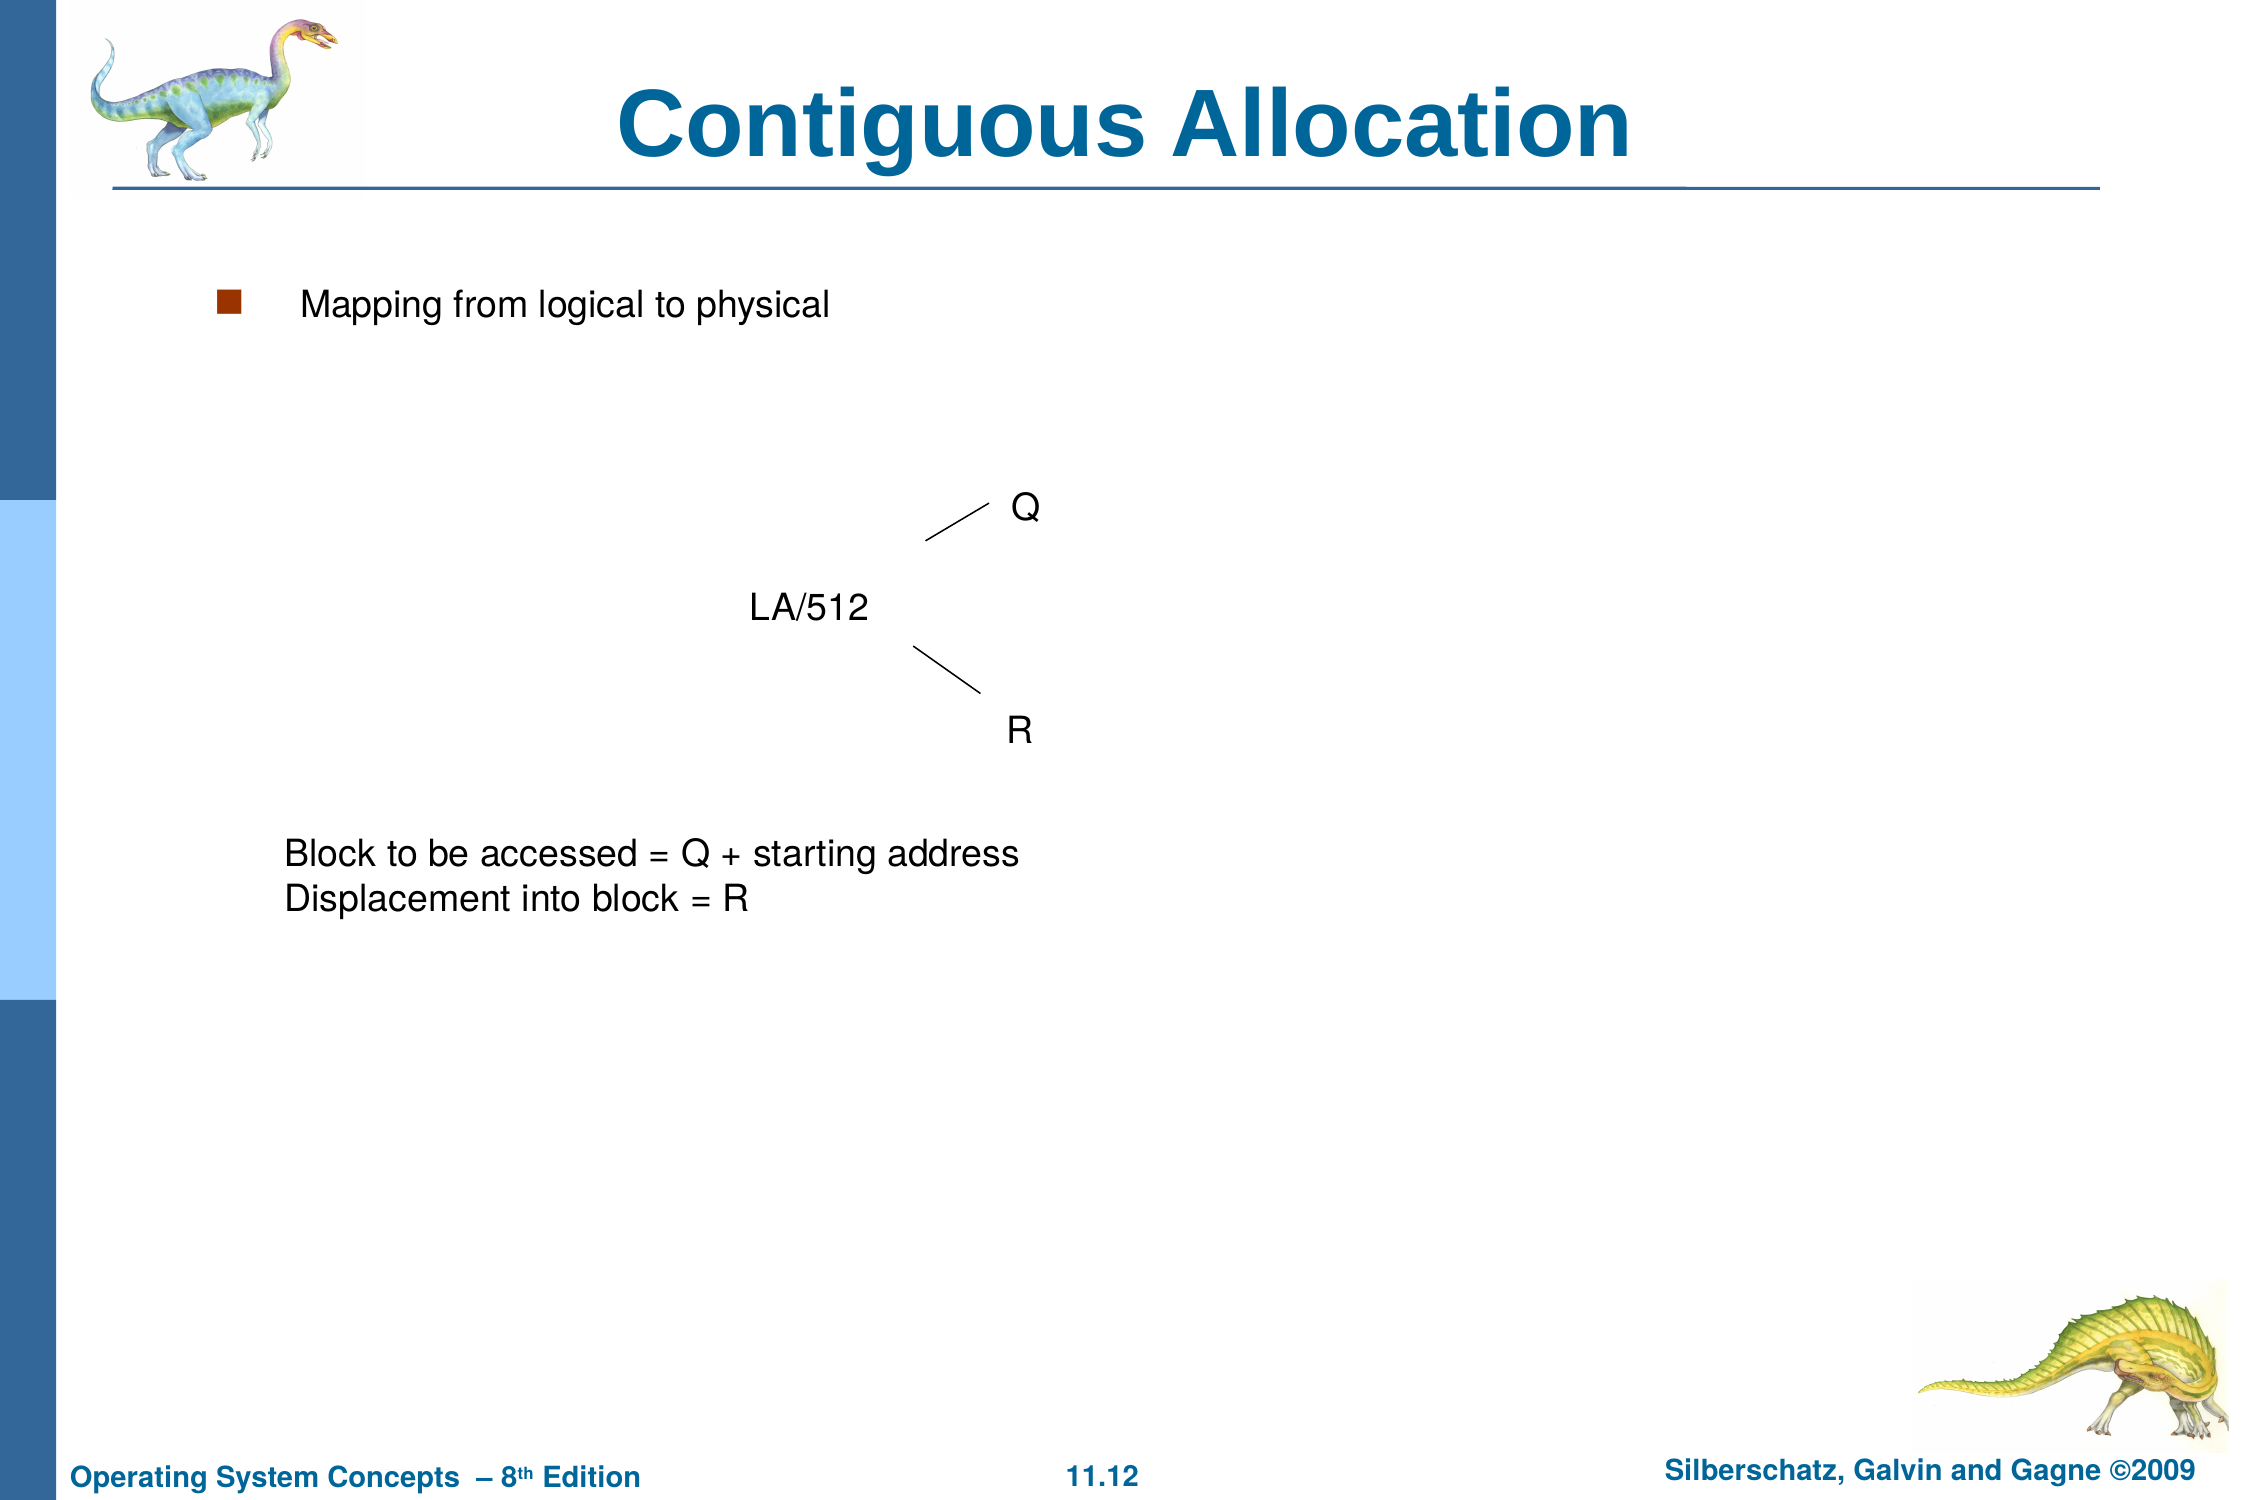

# Contiguous Allocation
Mapping from logical to physical
Q

LA/512

R
Block to be accessed = Q + starting address
Displacement into block = R